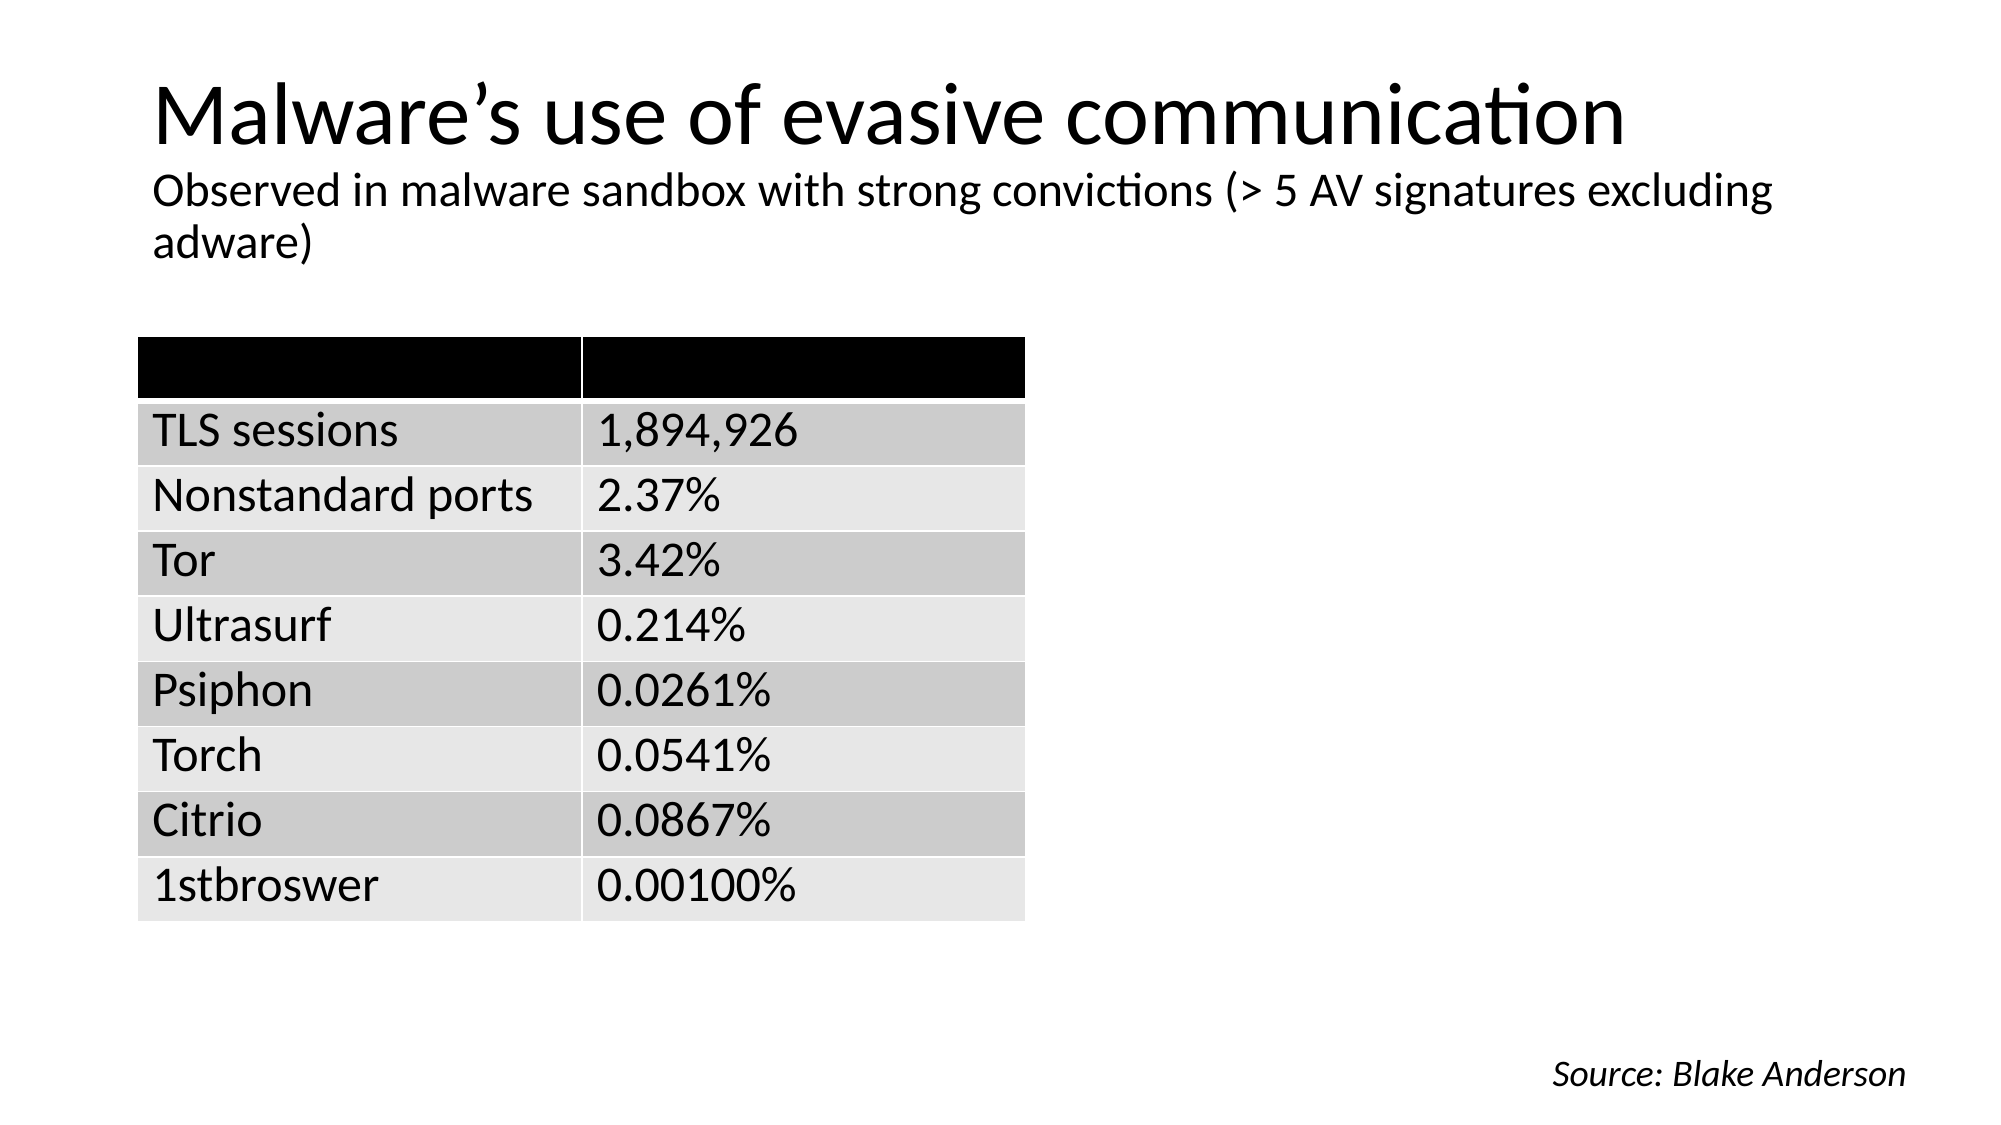

# Malware’s use of evasive communication Observed in malware sandbox with strong convictions (> 5 AV signatures excluding adware)
|  |  |
| --- | --- |
| TLS sessions | 1,894,926 |
| Nonstandard ports | 2.37% |
| Tor | 3.42% |
| Ultrasurf | 0.214% |
| Psiphon | 0.0261% |
| Torch | 0.0541% |
| Citrio | 0.0867% |
| 1stbroswer | 0.00100% |
Source: Blake Anderson